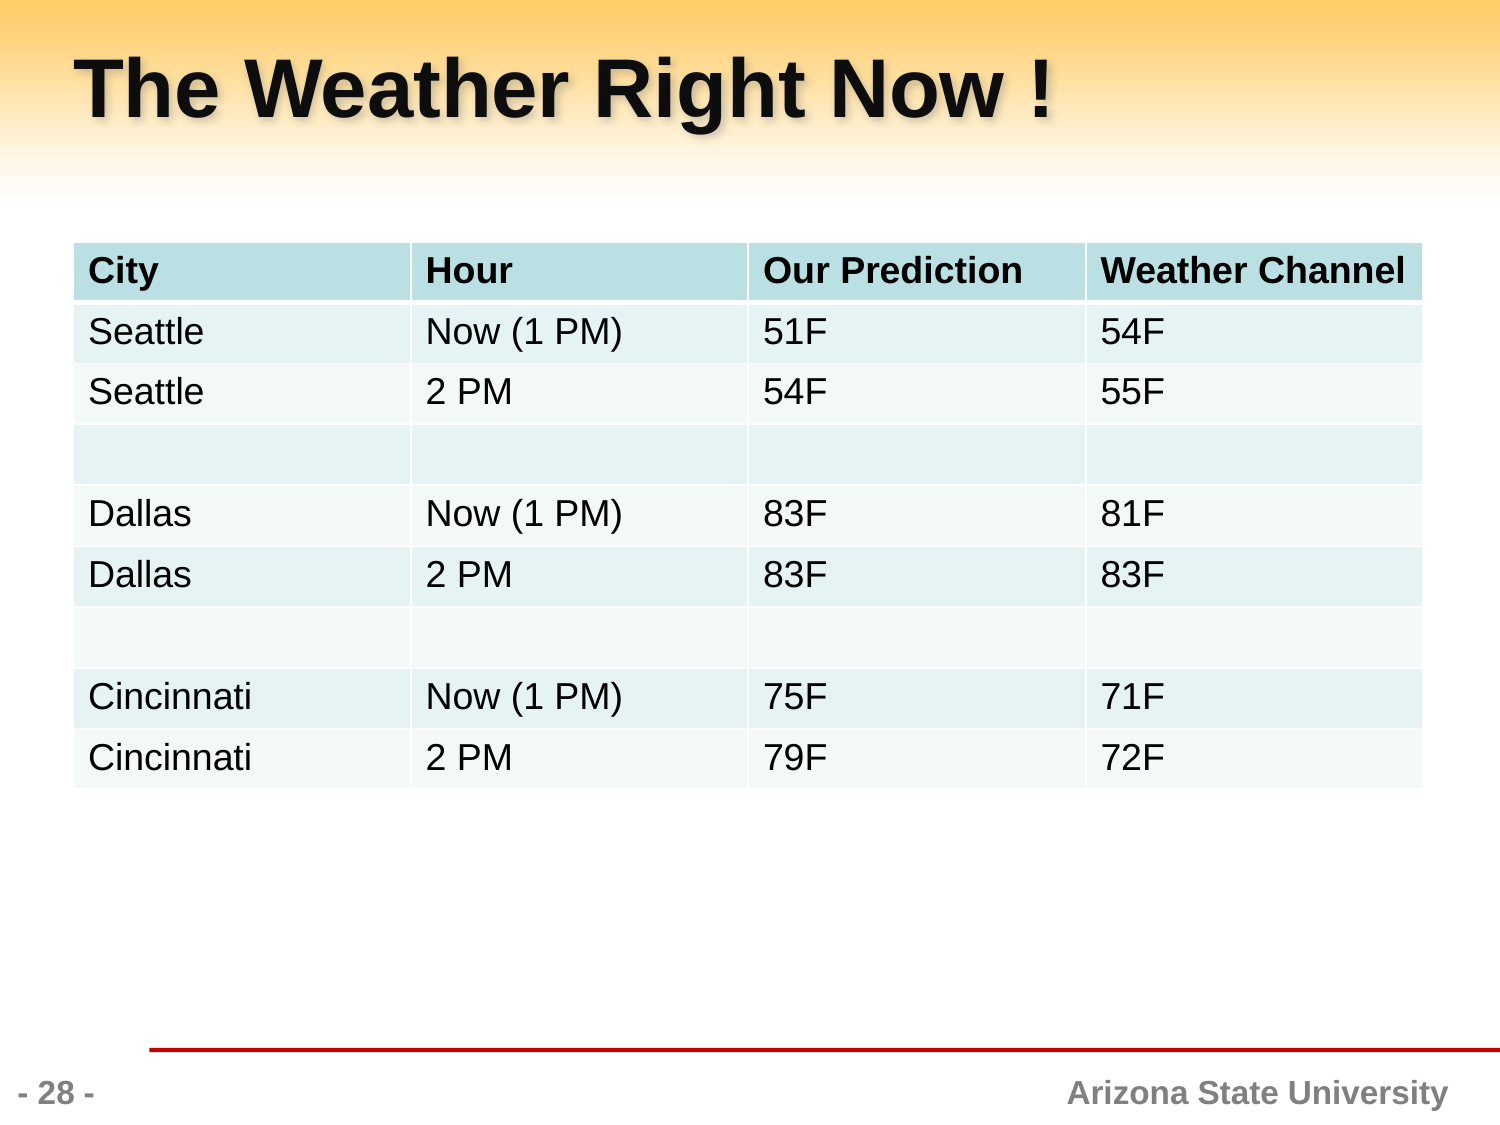

# The Weather Right Now !
| City | Hour | Our Prediction | Weather Channel |
| --- | --- | --- | --- |
| Seattle | Now (1 PM) | 51F | 54F |
| Seattle | 2 PM | 54F | 55F |
|  |  |  |  |
| Dallas | Now (1 PM) | 83F | 81F |
| Dallas | 2 PM | 83F | 83F |
|  |  |  |  |
| Cincinnati | Now (1 PM) | 75F | 71F |
| Cincinnati | 2 PM | 79F | 72F |
- 28 -